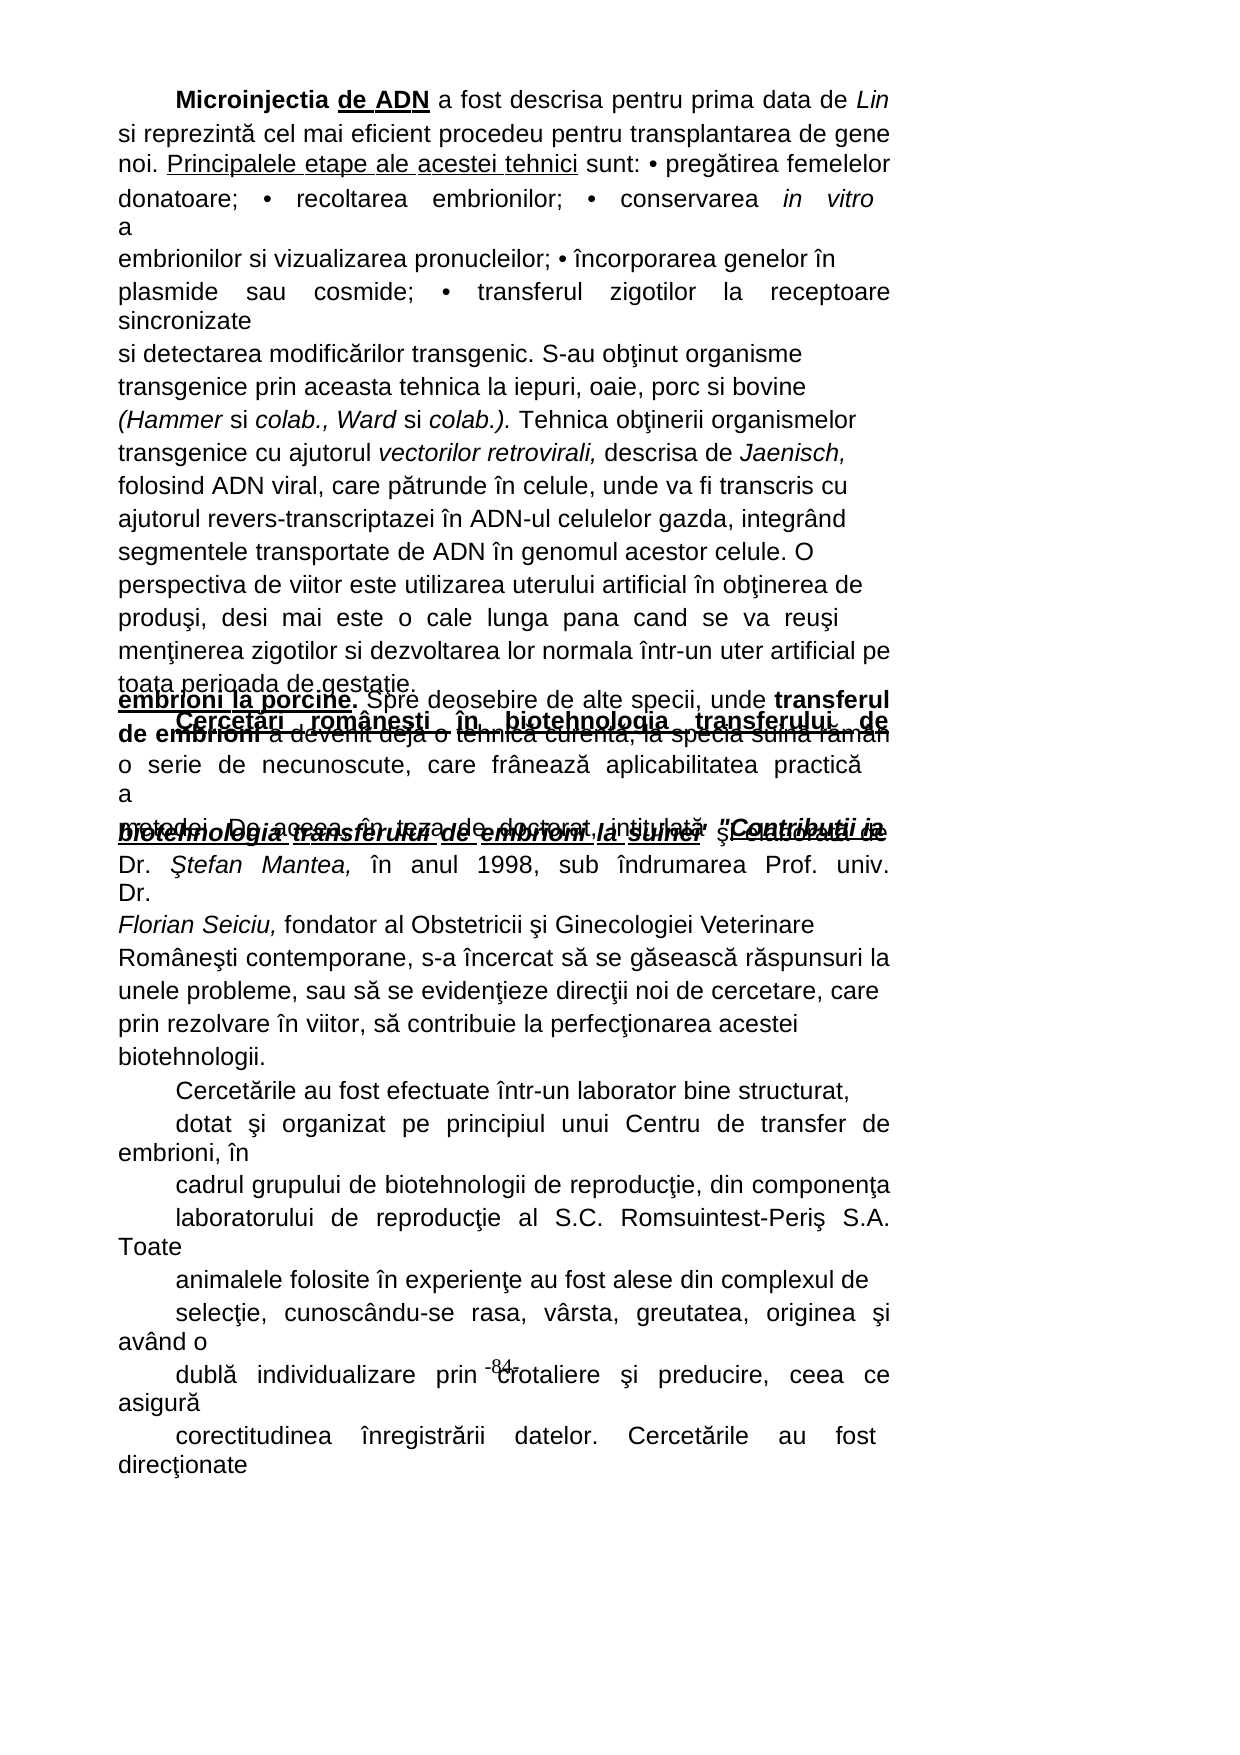

Microinjectia de ADN a fost descrisa pentru prima data de Lin
si reprezintă cel mai eficient procedeu pentru transplantarea de gene
noi. Principalele etape ale acestei tehnici sunt: • pregătirea femelelor
donatoare;   •   recoltarea   embrionilor;   •   conservarea   in   vitro   a
embrionilor si vizualizarea pronucleilor; • încorporarea genelor în
plasmide sau cosmide; • transferul zigotilor la receptoare sincronizate
si detectarea modificărilor transgenic. S-au obţinut organisme
transgenice prin aceasta tehnica la iepuri, oaie, porc si bovine
(Hammer si colab., Ward si colab.). Tehnica obţinerii organismelor
transgenice cu ajutorul vectorilor retrovirali, descrisa de Jaenisch,
folosind ADN viral, care pătrunde în celule, unde va fi transcris cu
ajutorul revers-transcriptazei în ADN-ul celulelor gazda, integrând
segmentele transportate de ADN în genomul acestor celule. O
perspectiva de viitor este utilizarea uterului artificial în obţinerea de
produşi,  desi  mai  este  o  cale  lunga  pana  cand  se  va  reuşi
menţinerea zigotilor si dezvoltarea lor normala într-un uter artificial pe
toata perioada de gestaţie.
Cercetări   româneşti   în   biotehnologia   transferului   de

embrioni la porcine. Spre deosebire de alte specii, unde transferul
de embrioni a devenit deja o tehnică curentă, la specia suină rămân
o  serie  de  necunoscute,  care  frânează  aplicabilitatea  practică  a
metodei. De aceea, în teza de doctorat, intitulată "Contribuţii ia

biotehnologia transferului de embrioni la suinei' şi elaborată de
Dr. Ştefan Mantea, în anul 1998, sub îndrumarea Prof. univ. Dr.
Florian Seiciu, fondator al Obstetricii şi Ginecologiei Veterinare
Româneşti contemporane, s-a încercat să se găsească răspunsuri la
unele probleme, sau să se evidenţieze direcţii noi de cercetare, care
prin rezolvare în viitor, să contribuie la perfecţionarea acestei
biotehnologii.
Cercetările au fost efectuate într-un laborator bine structurat,
dotat şi organizat pe principiul unui Centru de transfer de embrioni, în
cadrul grupului de biotehnologii de reproducţie, din componenţa
laboratorului de reproducţie al S.C. Romsuintest-Periş S.A. Toate
animalele folosite în experienţe au fost alese din complexul de
selecţie, cunoscându-se rasa, vârsta, greutatea, originea şi având o
dublă individualizare prin crotaliere şi preducire, ceea ce asigură
corectitudinea  înregistrării  datelor.  Cercetările  au  fost  direcţionate
-84-